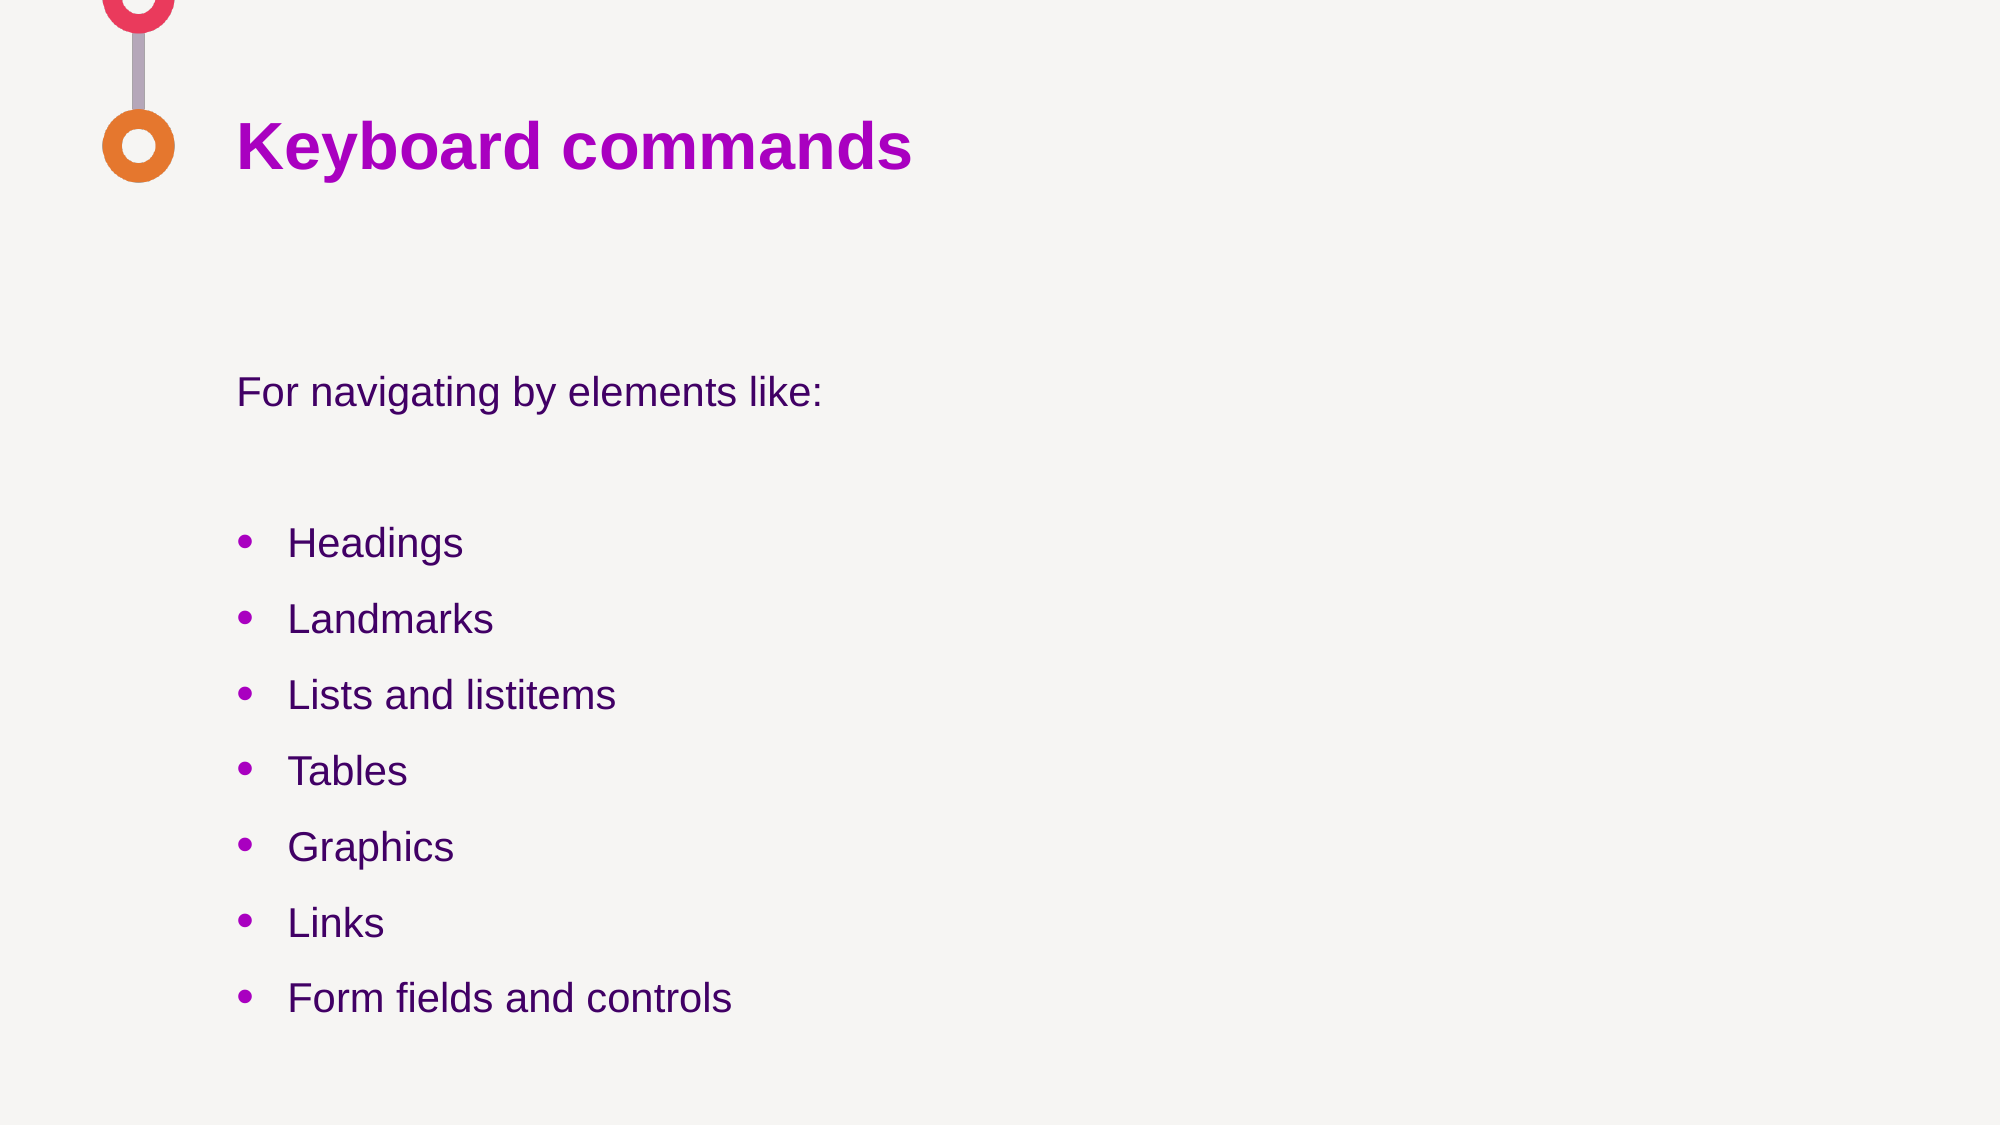

# Keyboard commands
For navigating by elements like:

Headings
Landmarks
Lists and listitems
Tables
Graphics
Links
Form fields and controls